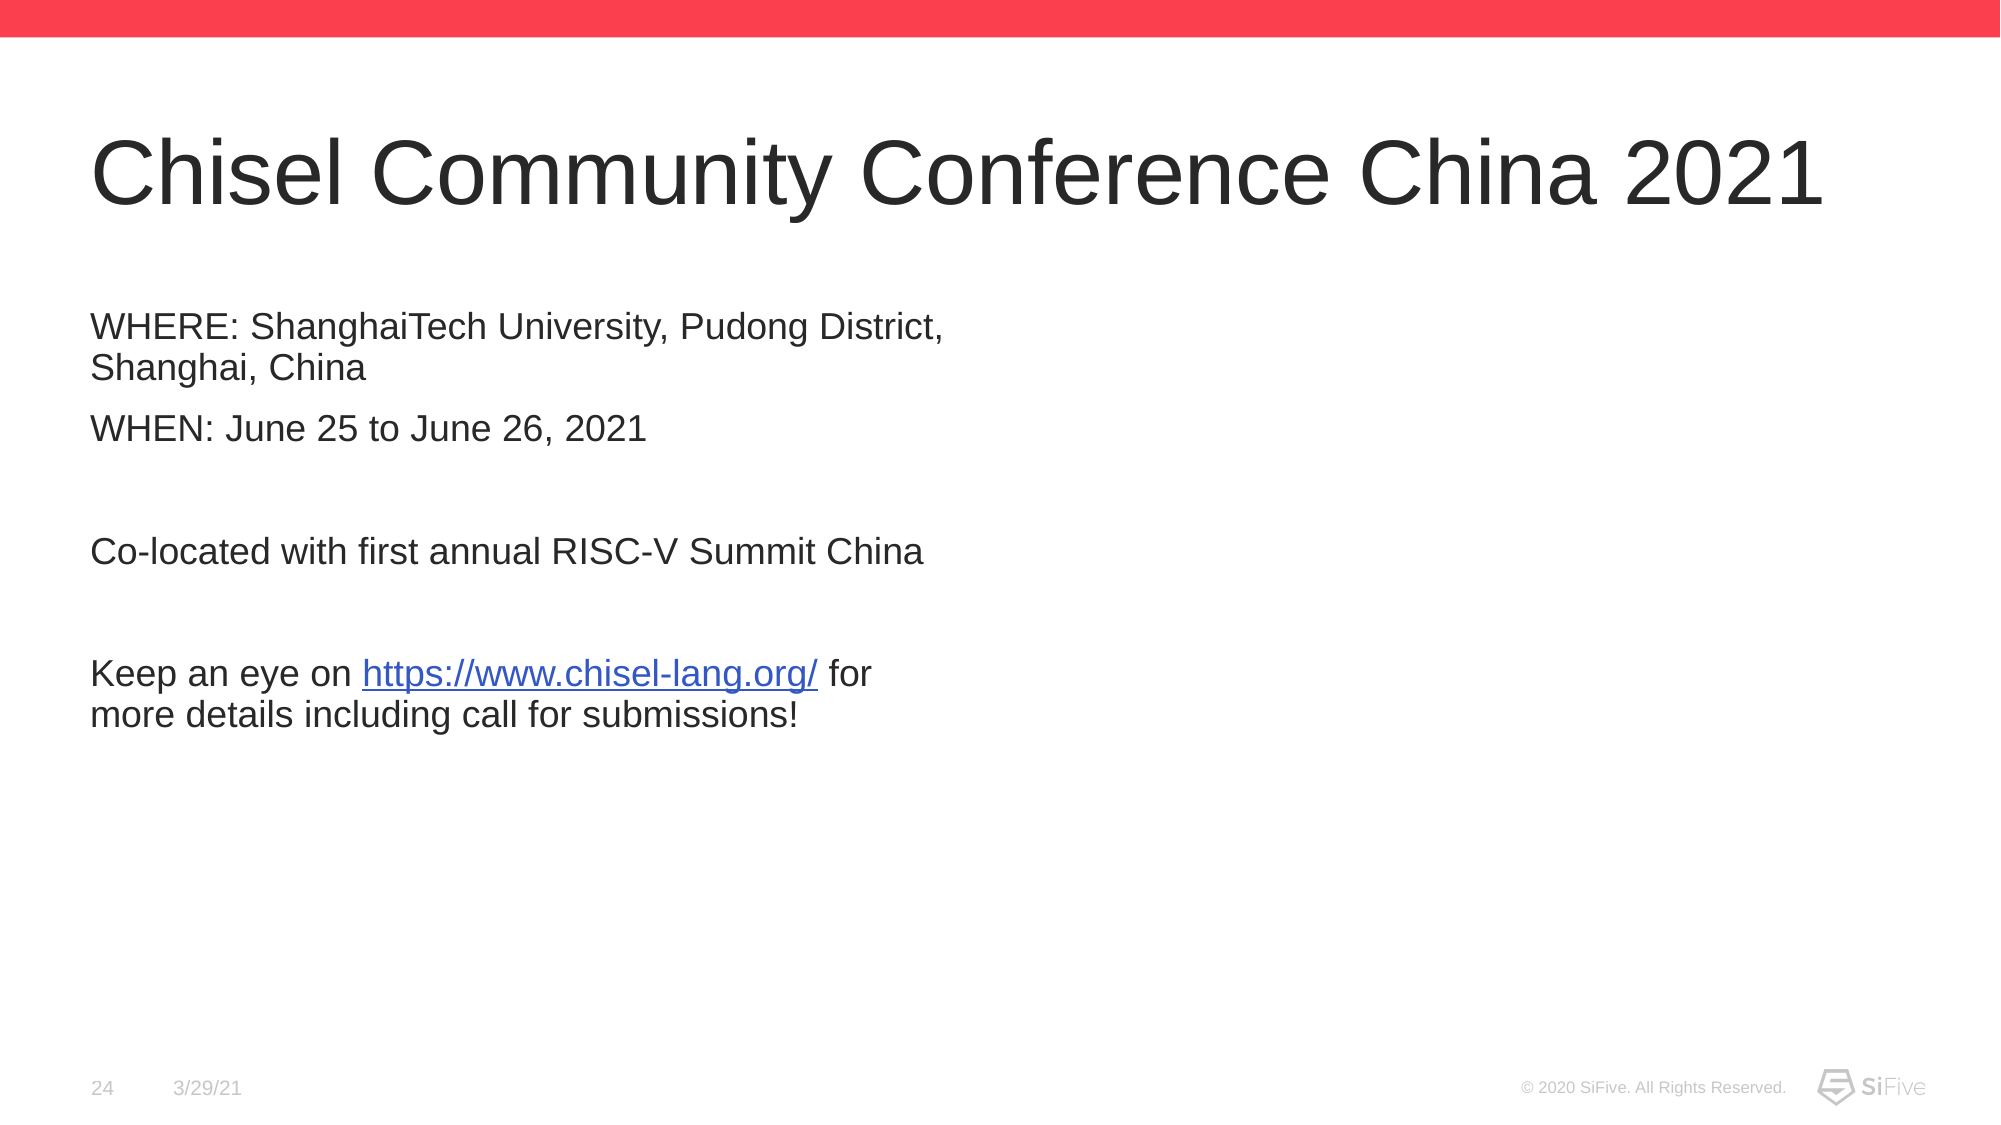

# Chisel Community Conference China 2021
WHERE: ShanghaiTech University, Pudong District, Shanghai, China
WHEN: June 25 to June 26, 2021

Co-located with first annual RISC-V Summit China

Keep an eye on https://www.chisel-lang.org/ for more details including call for submissions!

24
3/29/21